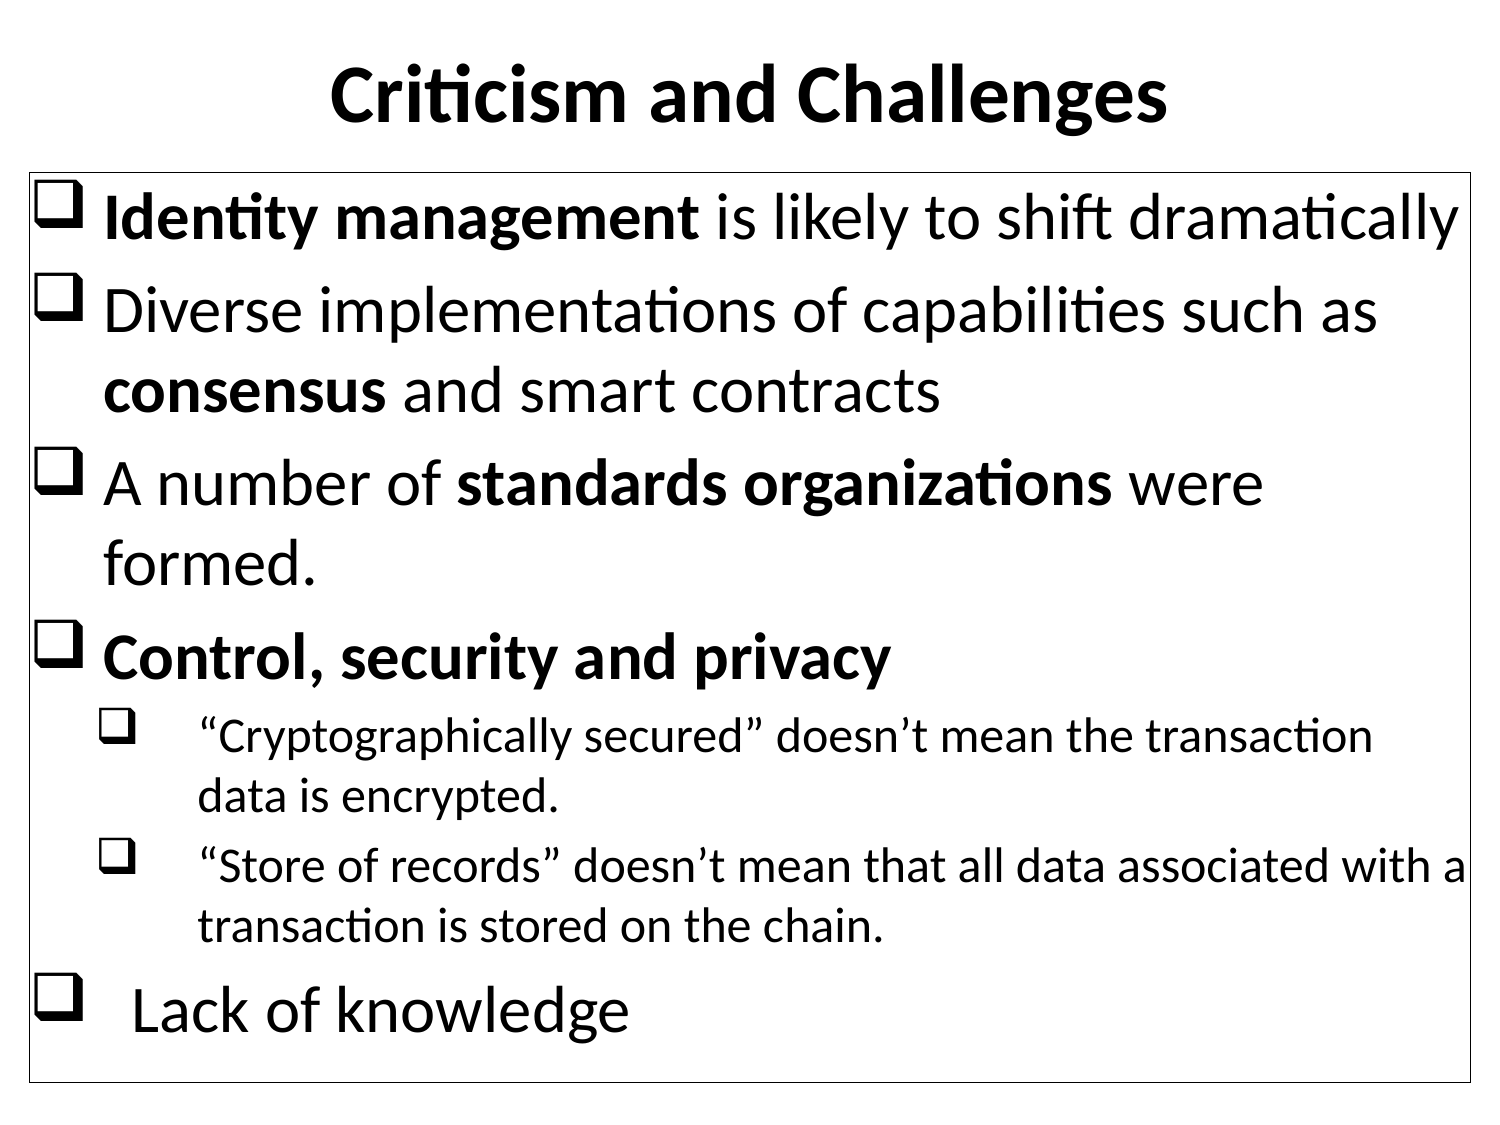

Criticism and Challenges
Identity management is likely to shift dramatically
Diverse implementations of capabilities such as consensus and smart contracts
A number of standards organizations were formed.
Control, security and privacy
“Cryptographically secured” doesn’t mean the transaction data is encrypted.
“Store of records” doesn’t mean that all data associated with a transaction is stored on the chain.
Lack of knowledge